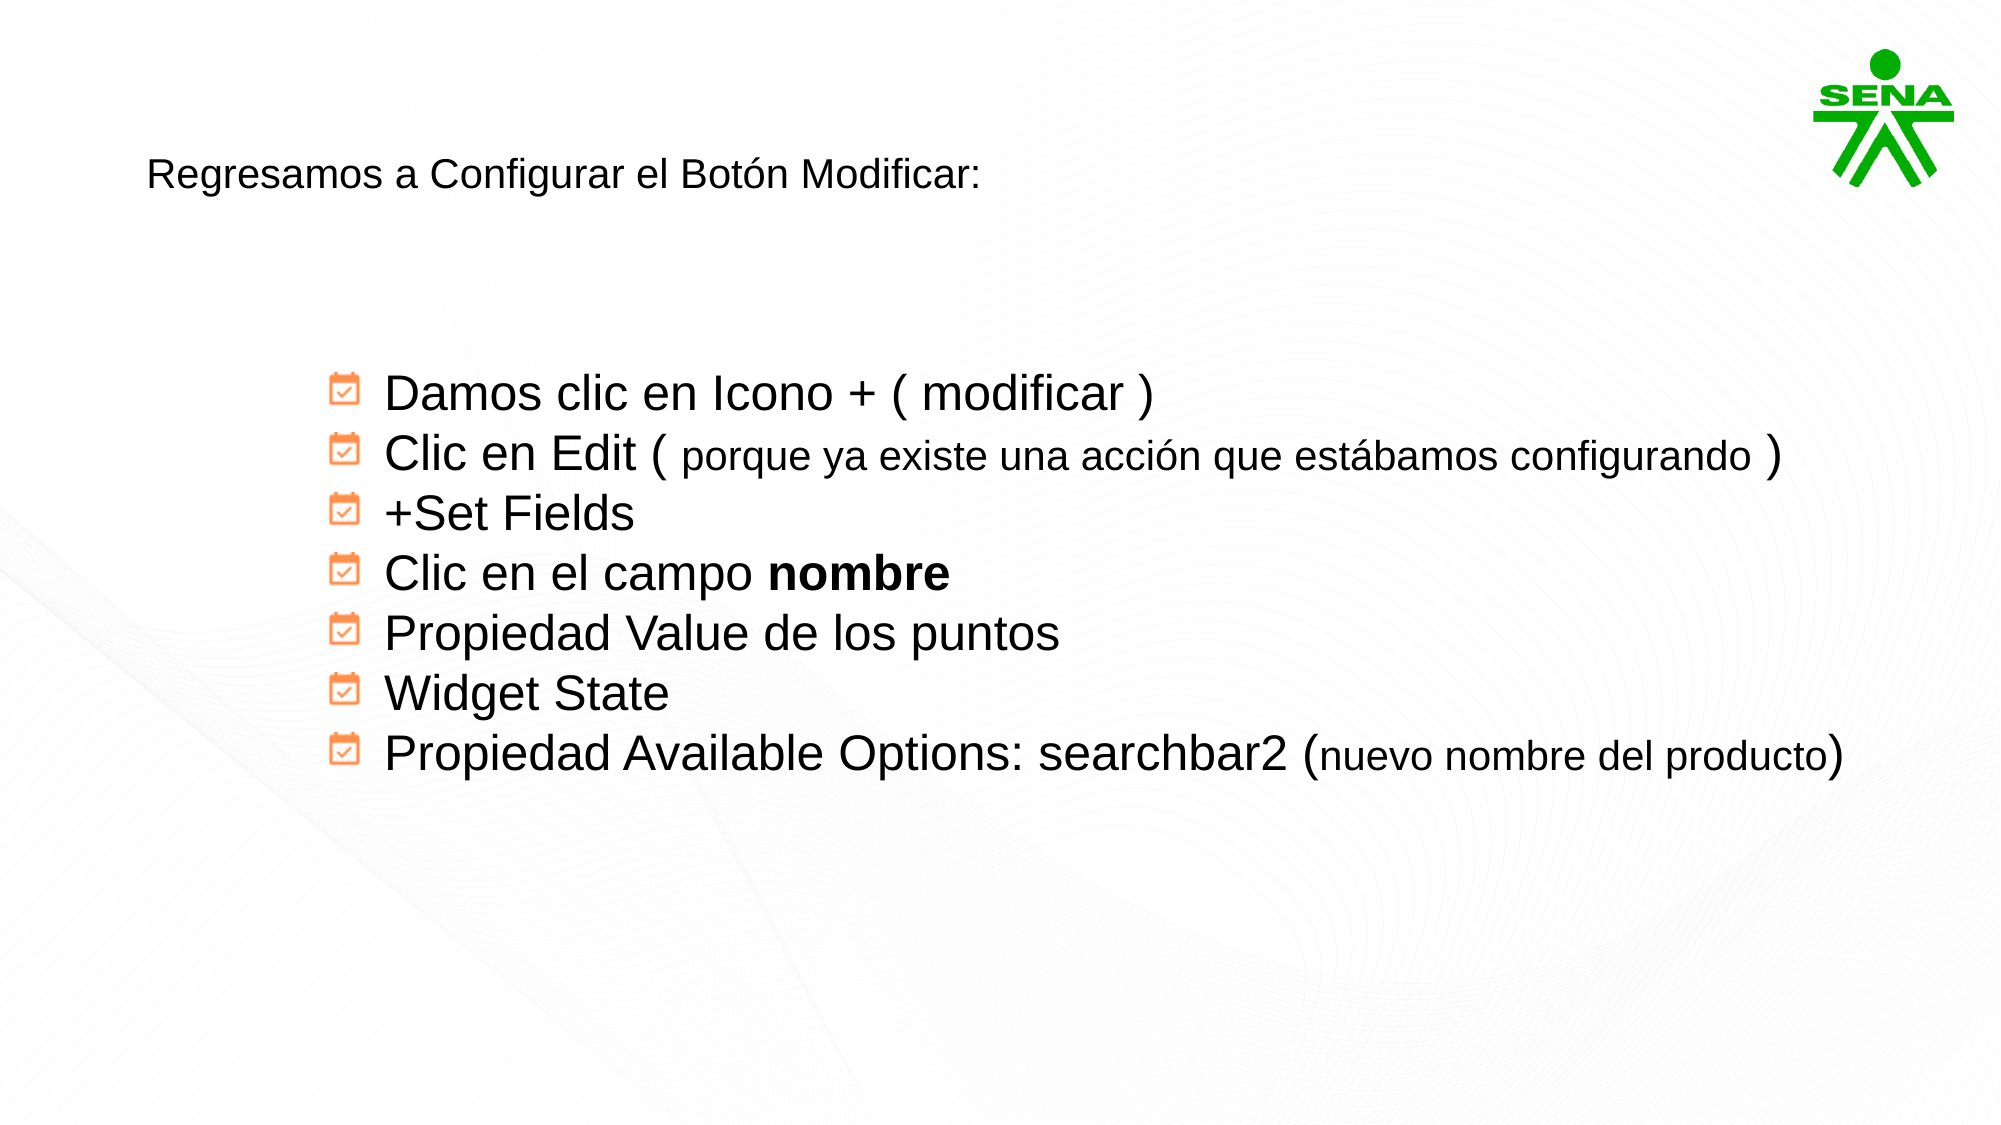

Regresamos a Configurar el Botón Modificar:
Damos clic en Icono + ( modificar )
Clic en Edit ( porque ya existe una acción que estábamos configurando )
+Set Fields
Clic en el campo nombre
Propiedad Value de los puntos
Widget State
Propiedad Available Options: searchbar2 (nuevo nombre del producto)